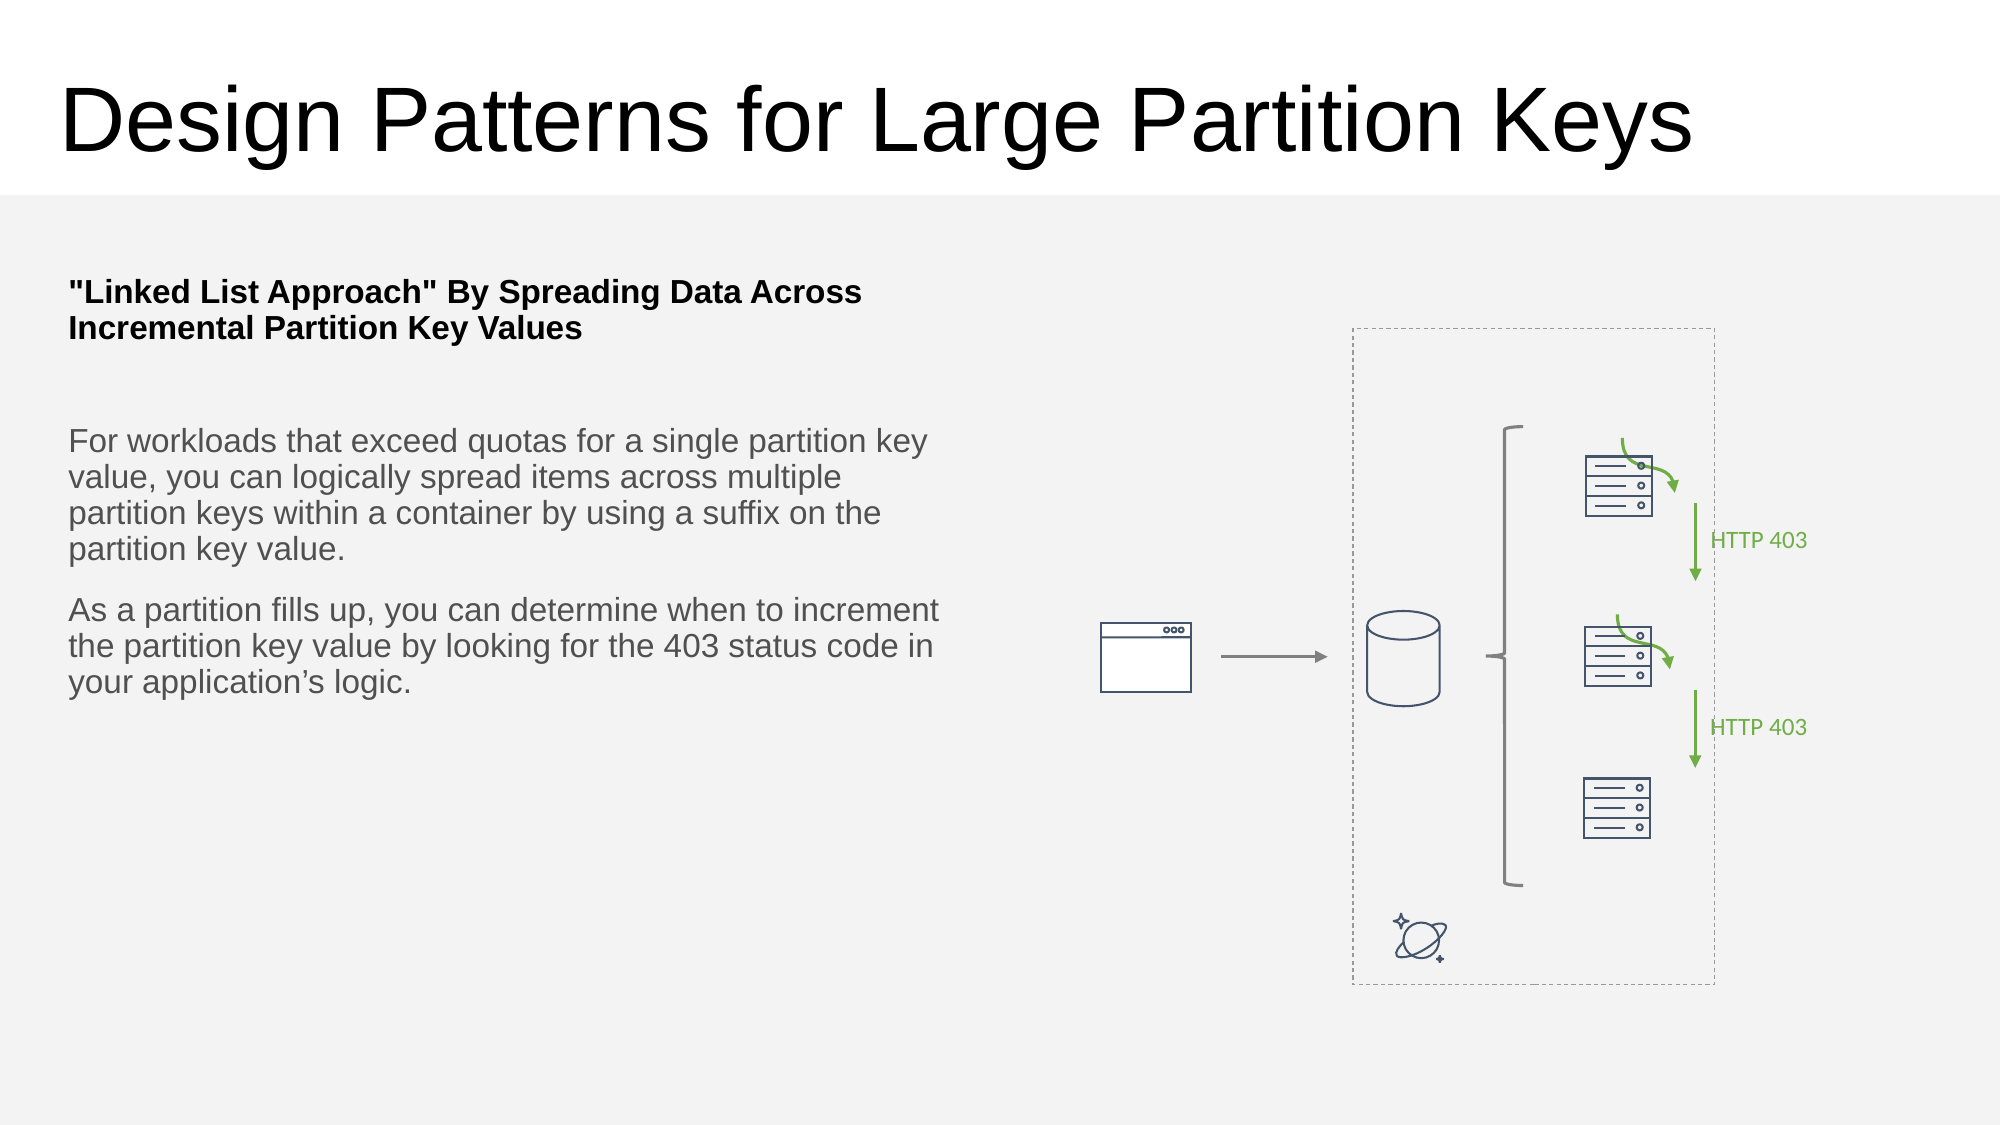

# Design Patterns for Large Partition Keys
"Linked List Approach" By Spreading Data Across Incremental Partition Key Values

For workloads that exceed quotas for a single partition key value, you can logically spread items across multiple partition keys within a container by using a suffix on the partition key value.
As a partition fills up, you can determine when to increment the partition key value by looking for the 403 status code in your application’s logic.

HTTP 403

HTTP 403